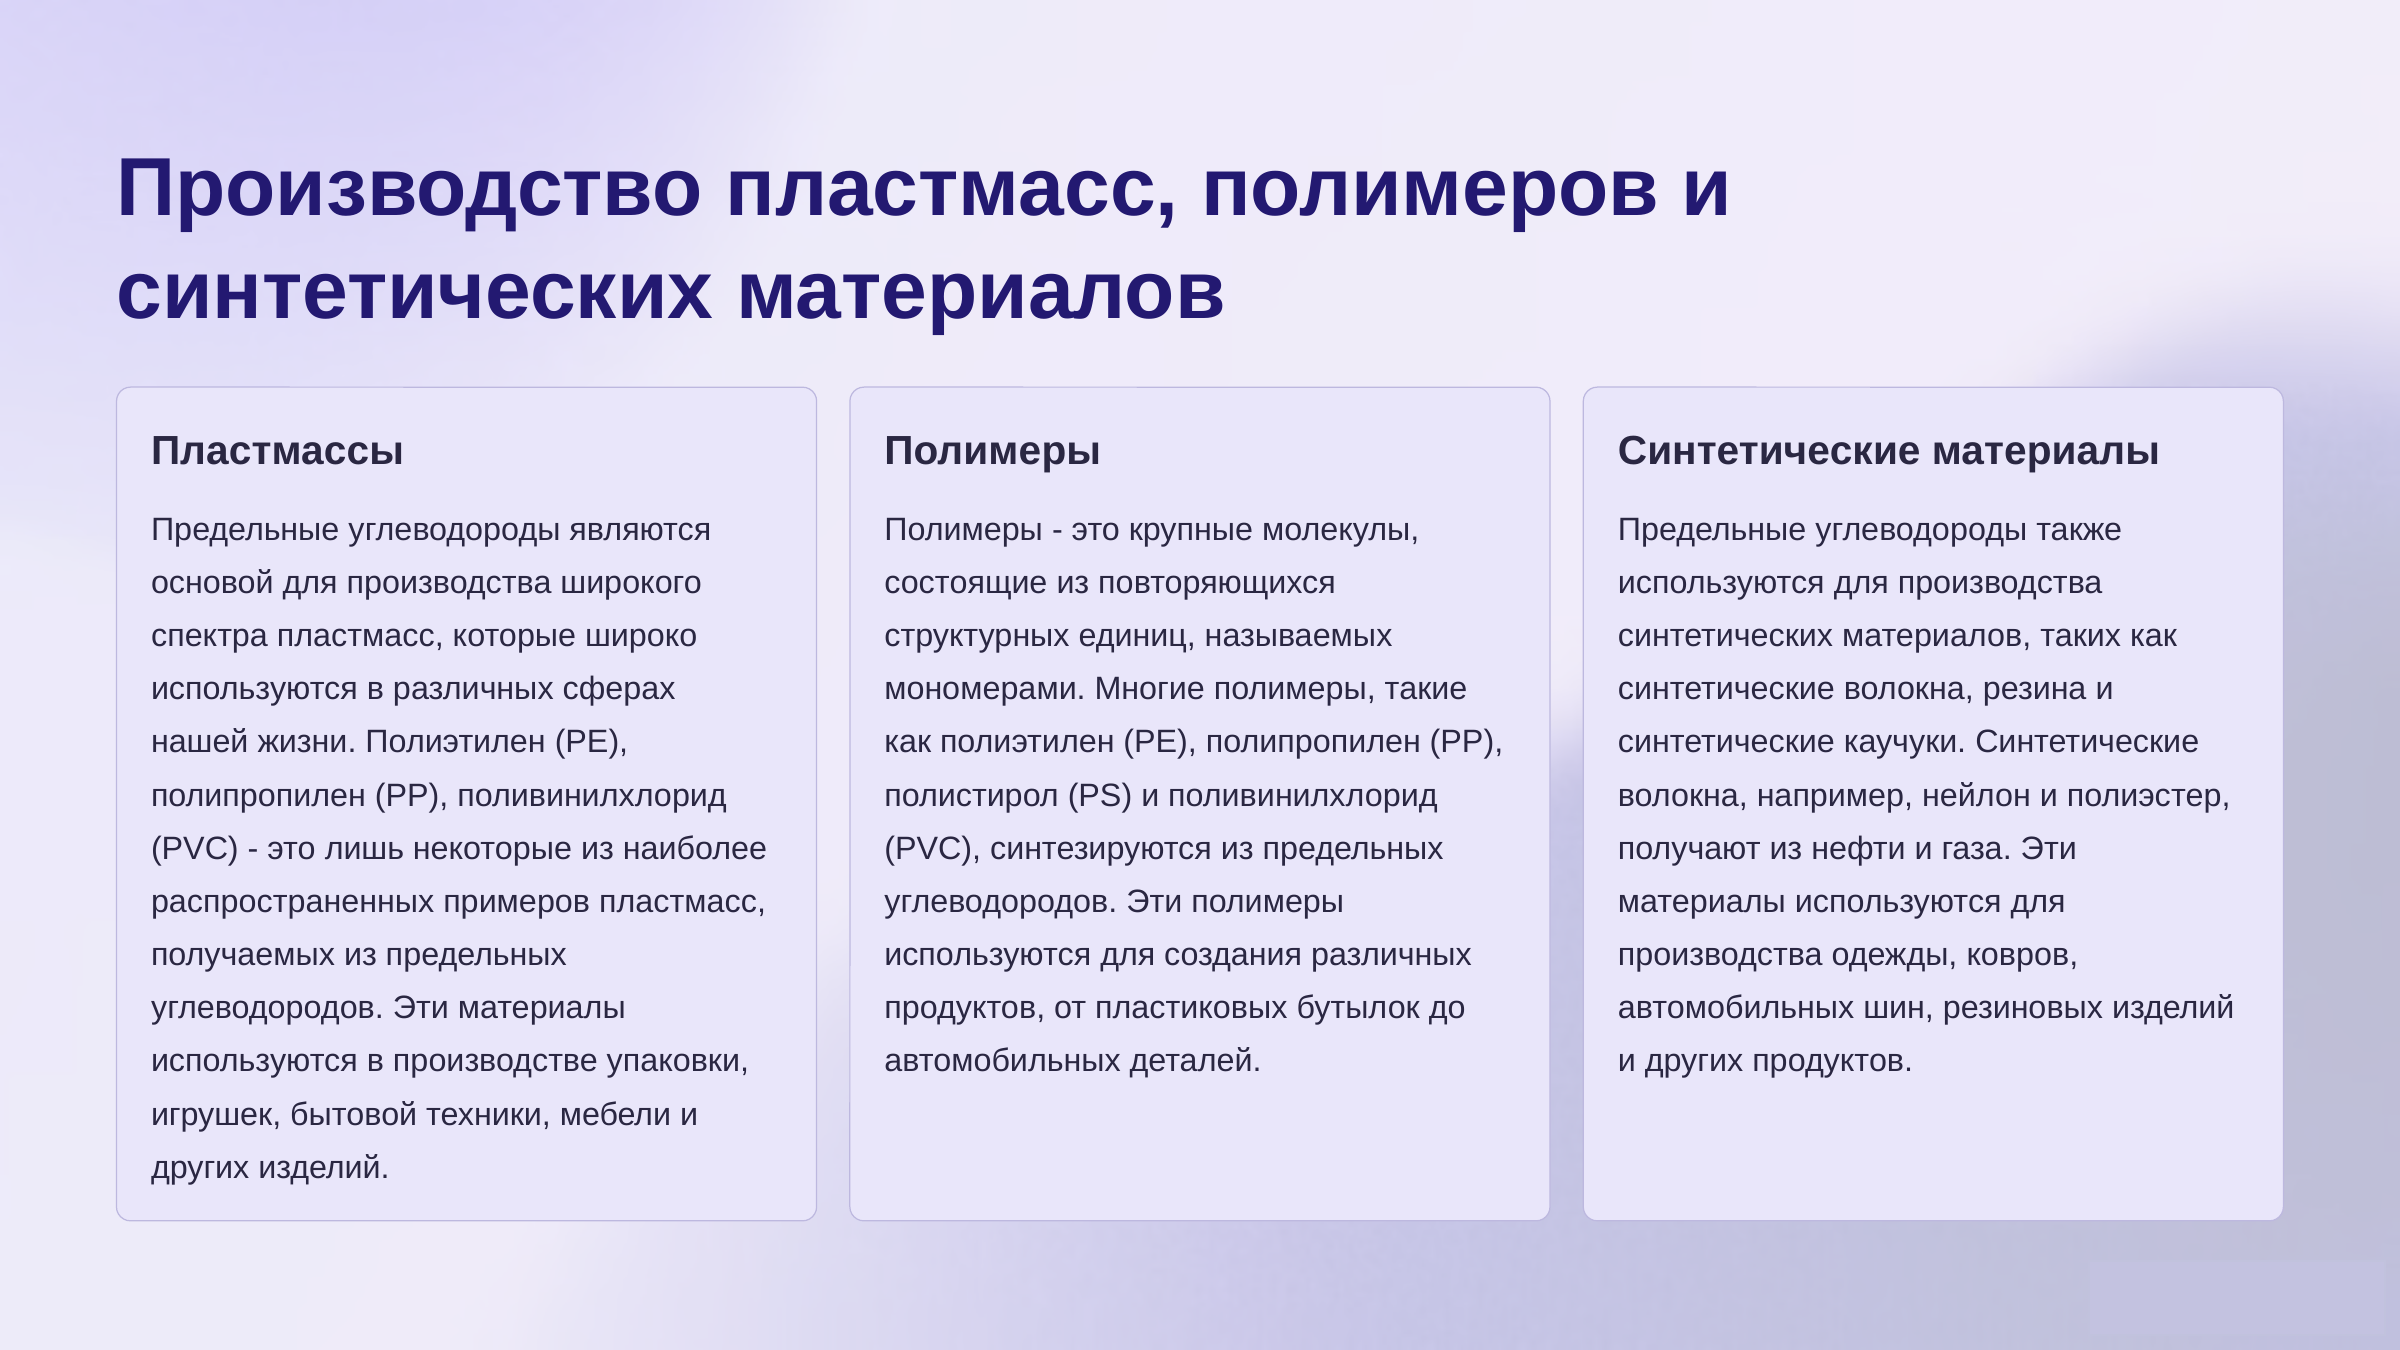

Производство пластмасс, полимеров и синтетических материалов

Пластмассы
Полимеры
Синтетические материалы
Предельные углеводороды являются основой для производства широкого спектра пластмасс, которые широко используются в различных сферах нашей жизни. Полиэтилен (PE), полипропилен (PP), поливинилхлорид (PVC) - это лишь некоторые из наиболее распространенных примеров пластмасс, получаемых из предельных углеводородов. Эти материалы используются в производстве упаковки, игрушек, бытовой техники, мебели и других изделий.
Полимеры - это крупные молекулы, состоящие из повторяющихся структурных единиц, называемых мономерами. Многие полимеры, такие как полиэтилен (PE), полипропилен (PP), полистирол (PS) и поливинилхлорид (PVC), синтезируются из предельных углеводородов. Эти полимеры используются для создания различных продуктов, от пластиковых бутылок до автомобильных деталей.
Предельные углеводороды также используются для производства синтетических материалов, таких как синтетические волокна, резина и синтетические каучуки. Синтетические волокна, например, нейлон и полиэстер, получают из нефти и газа. Эти материалы используются для производства одежды, ковров, автомобильных шин, резиновых изделий и других продуктов.